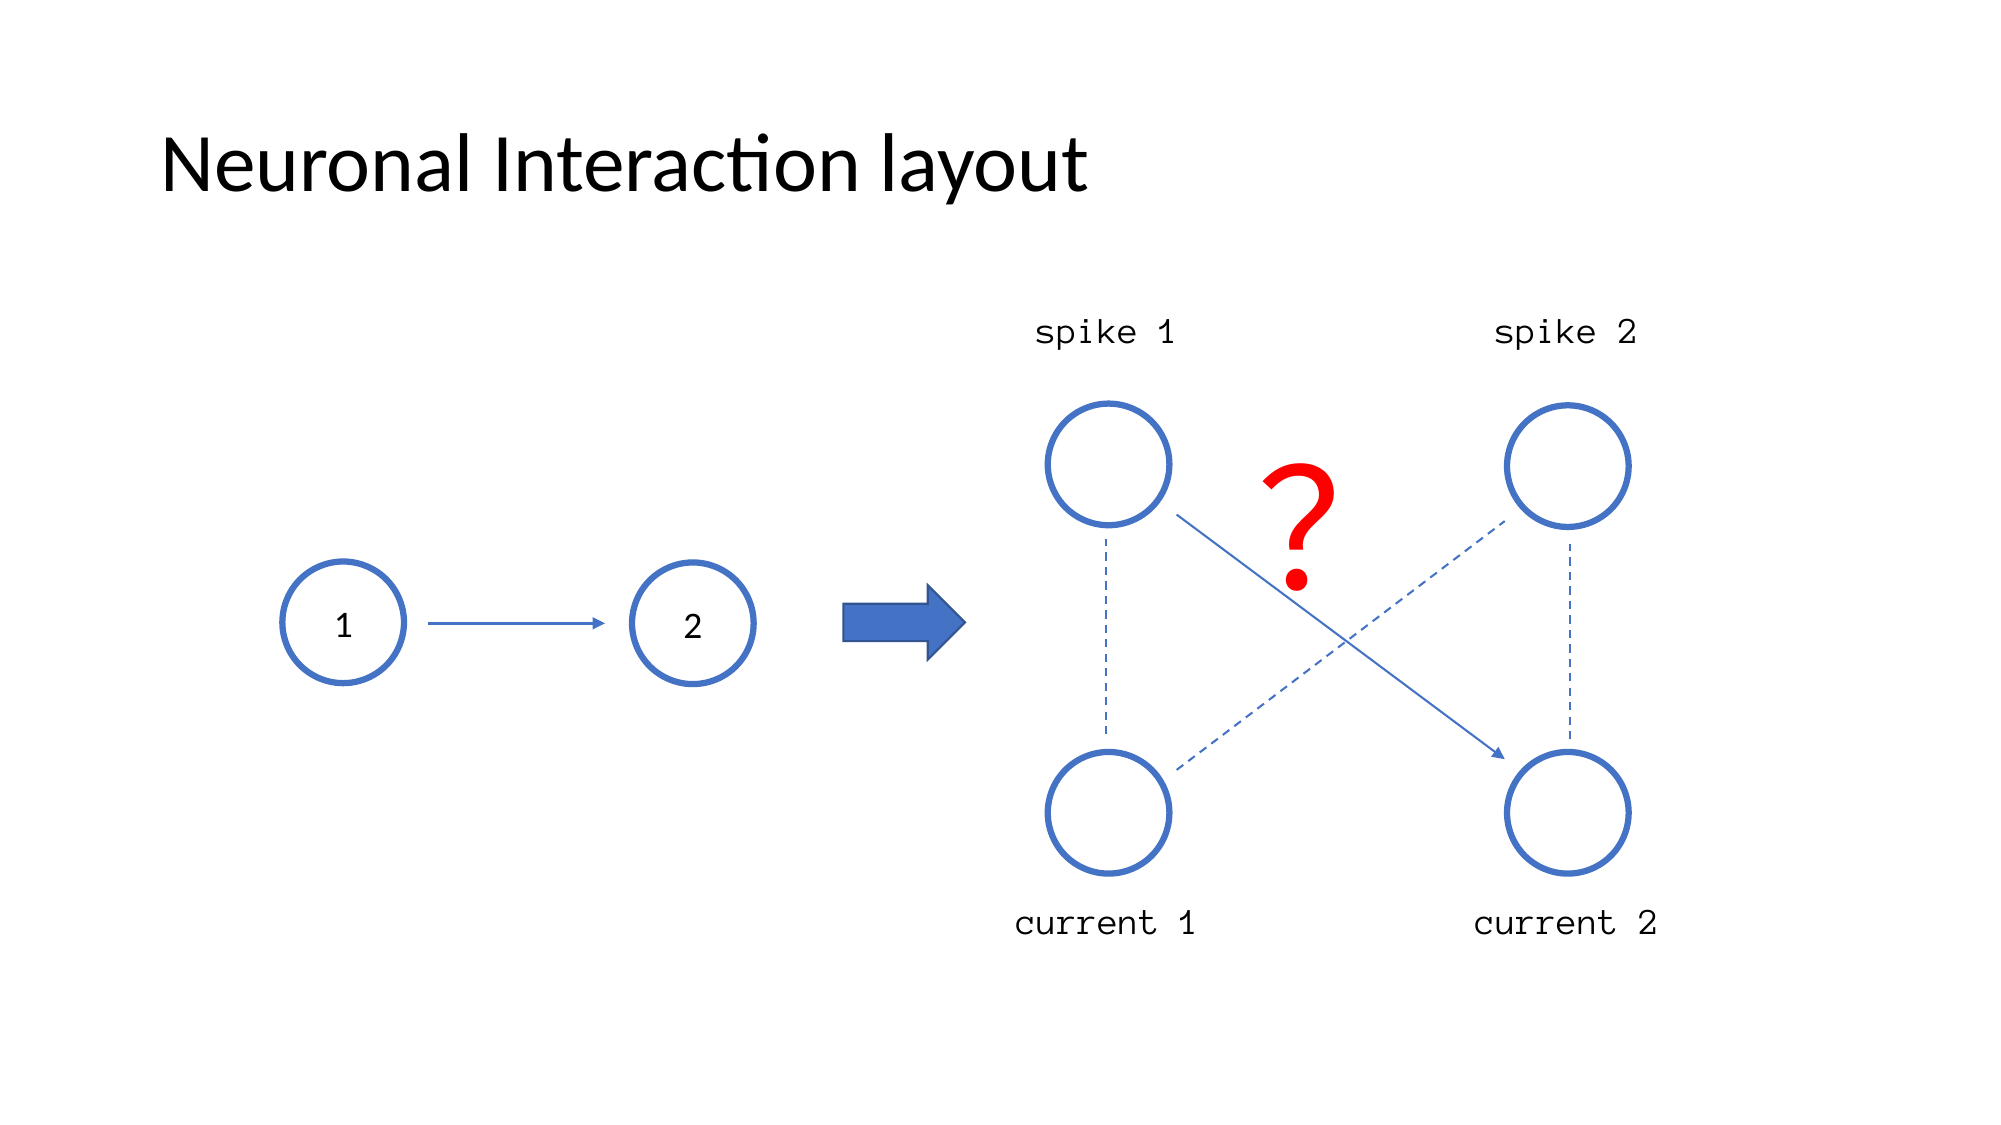

# Neuronal Interaction layout
spike 1
spike 2

？
1
2

current 1
current 2